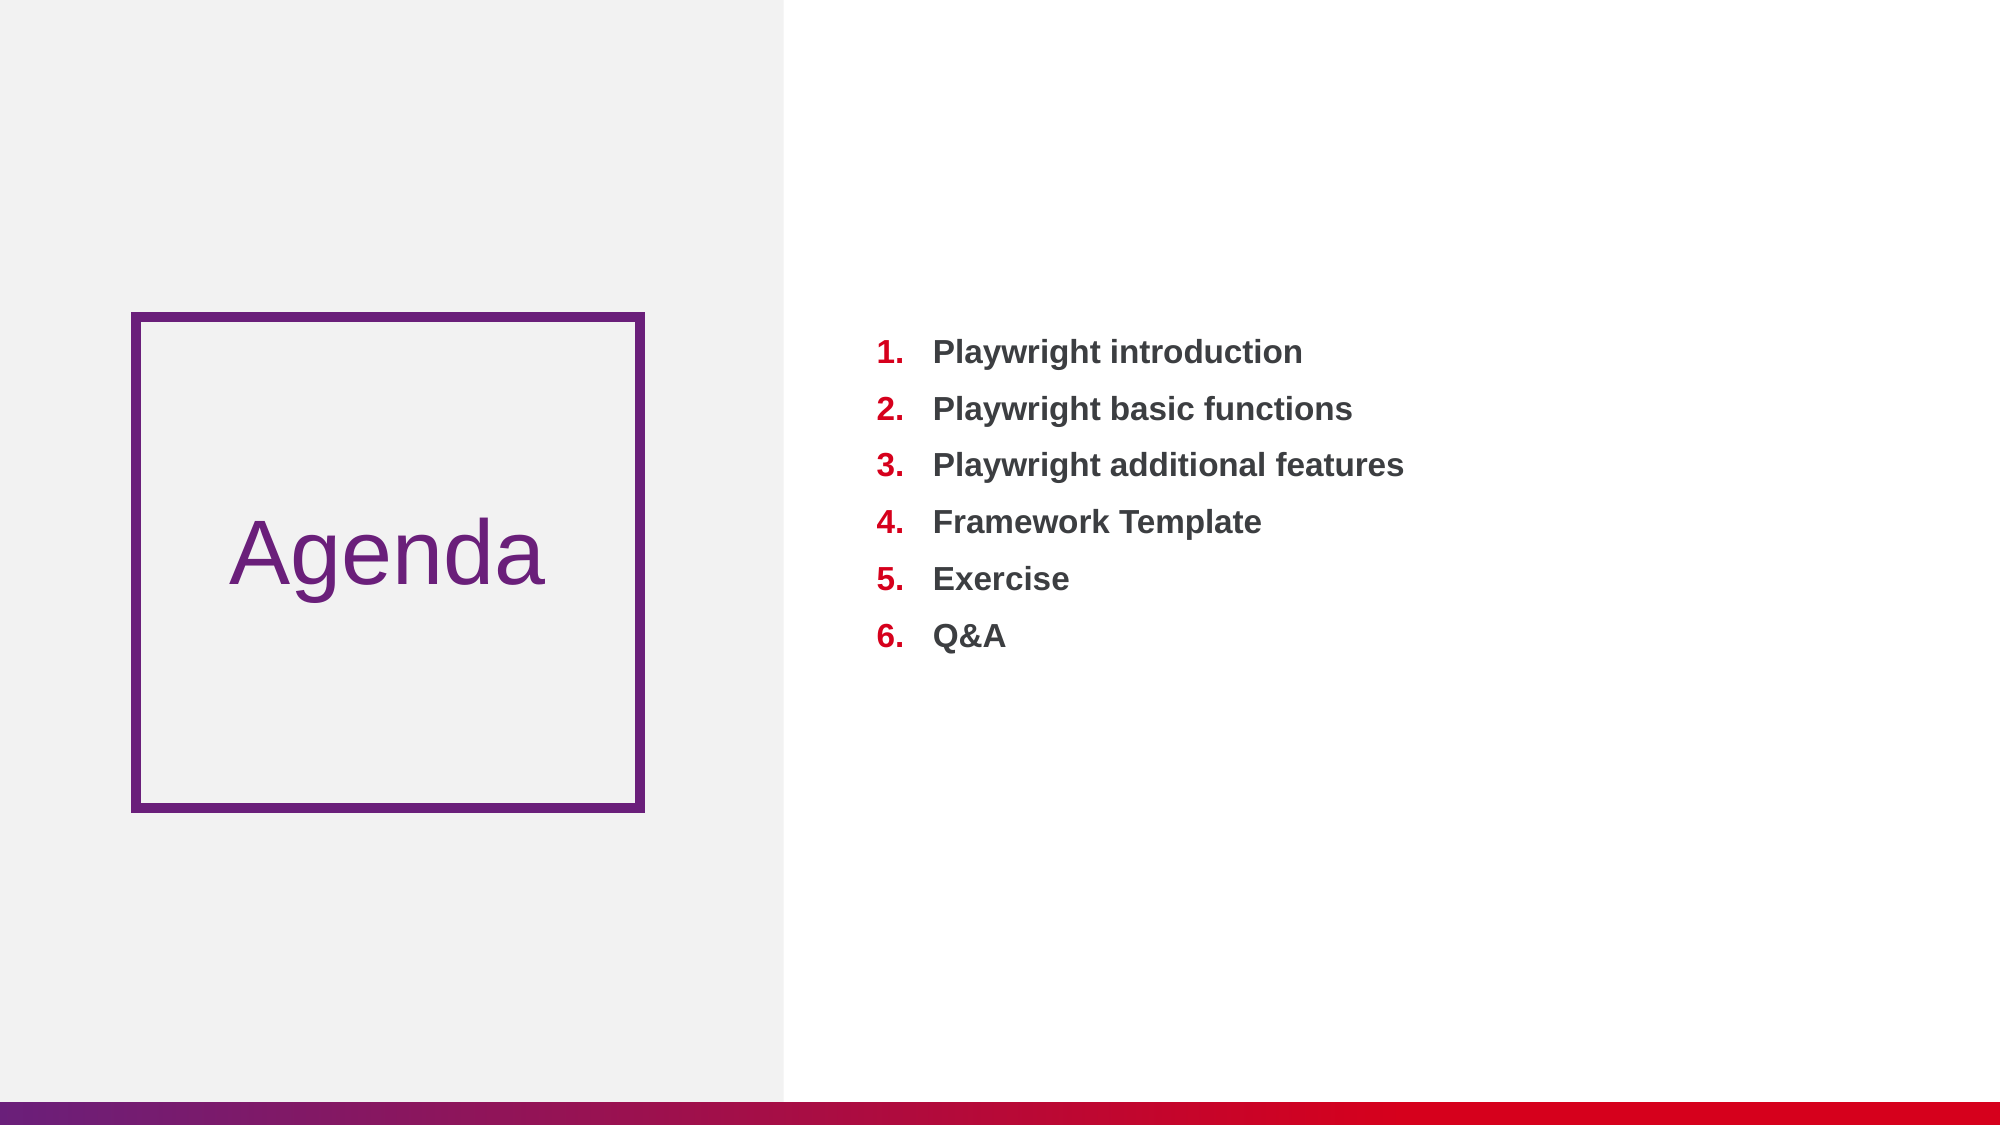

Playwright introduction
Playwright basic functions
Playwright additional features
Framework Template
Exercise
Q&A